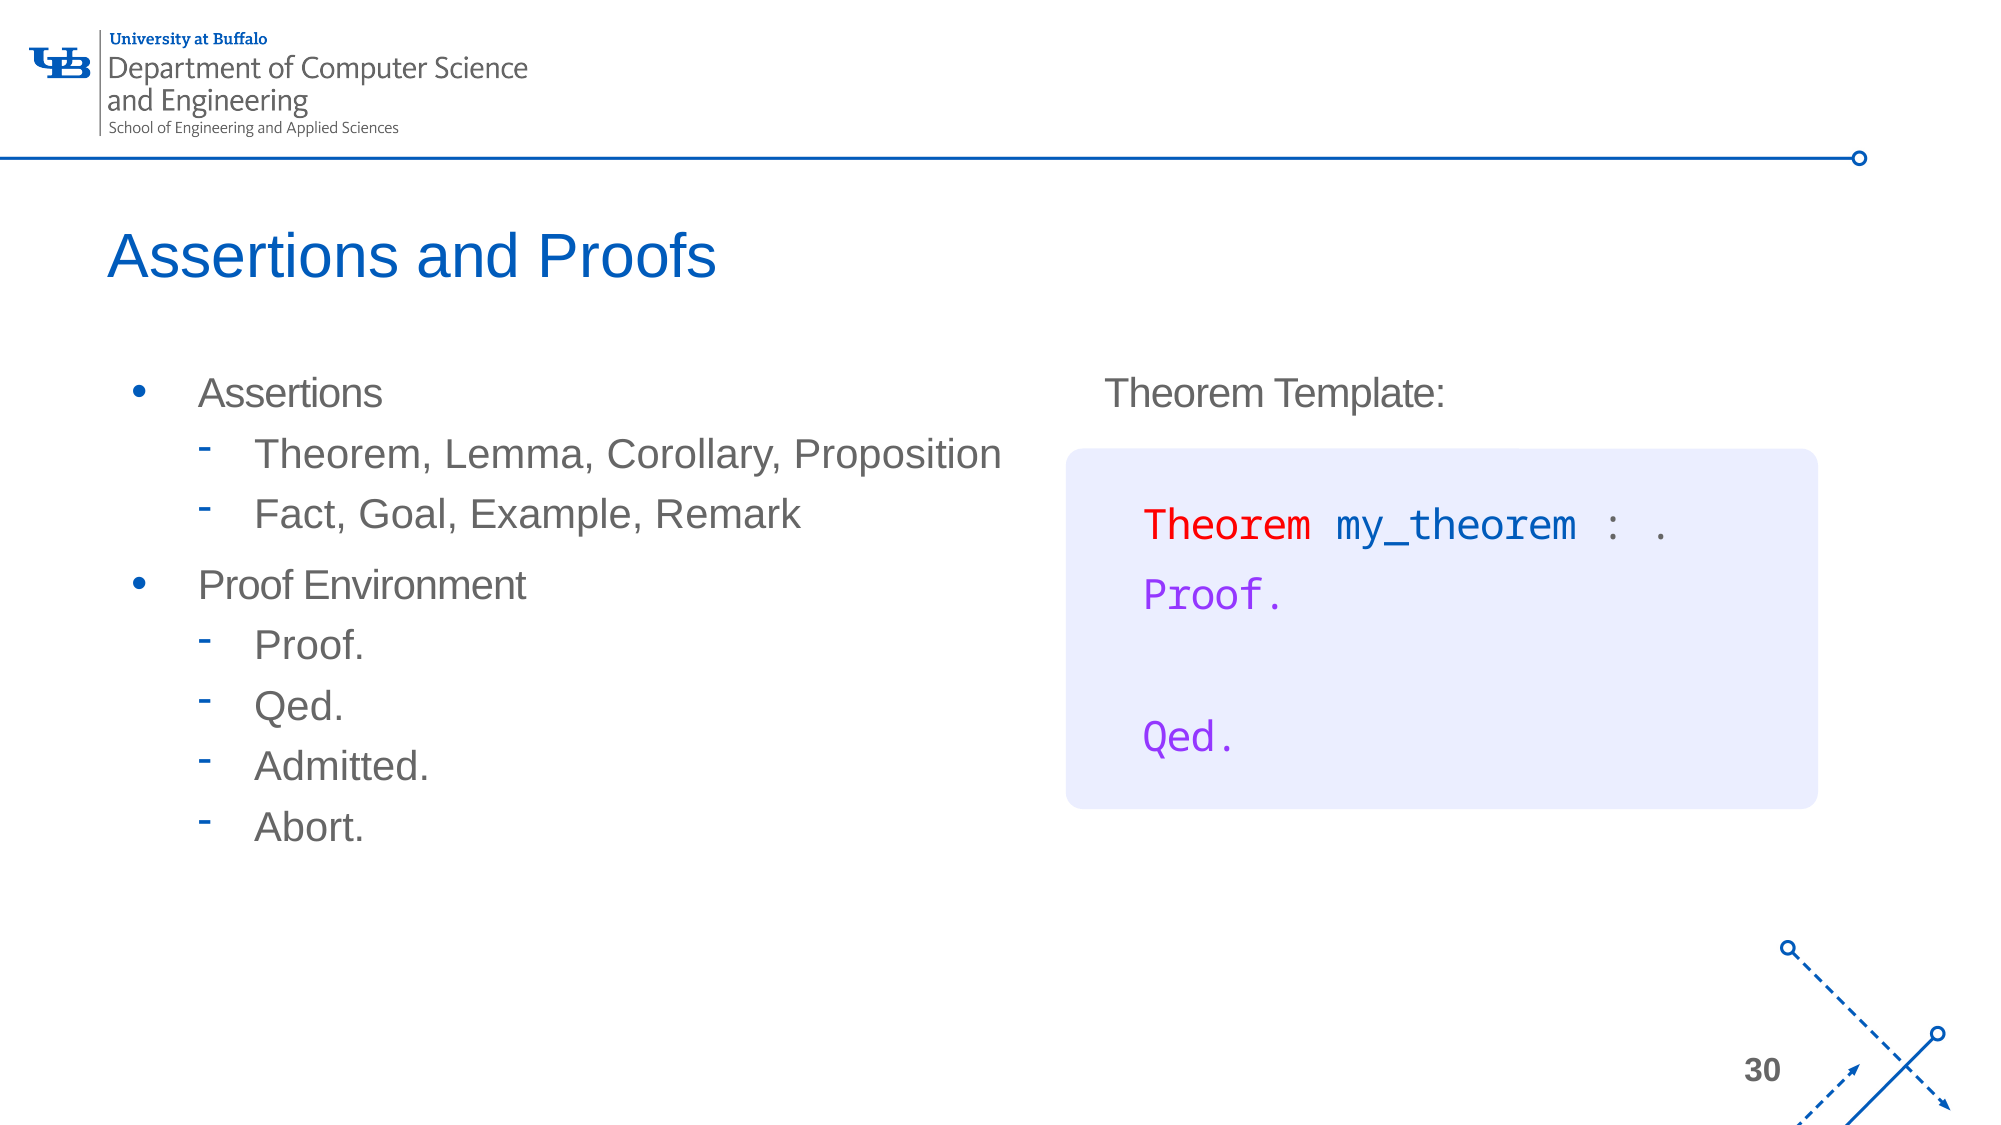

# Assertions and Proofs
Theorem Template:

Assertions
Theorem, Lemma, Corollary, Proposition
Fact, Goal, Example, Remark
Proof Environment
Proof.
Qed.
Admitted.
Abort.
  Theorem my_theorem : .
  Proof.

  Qed.